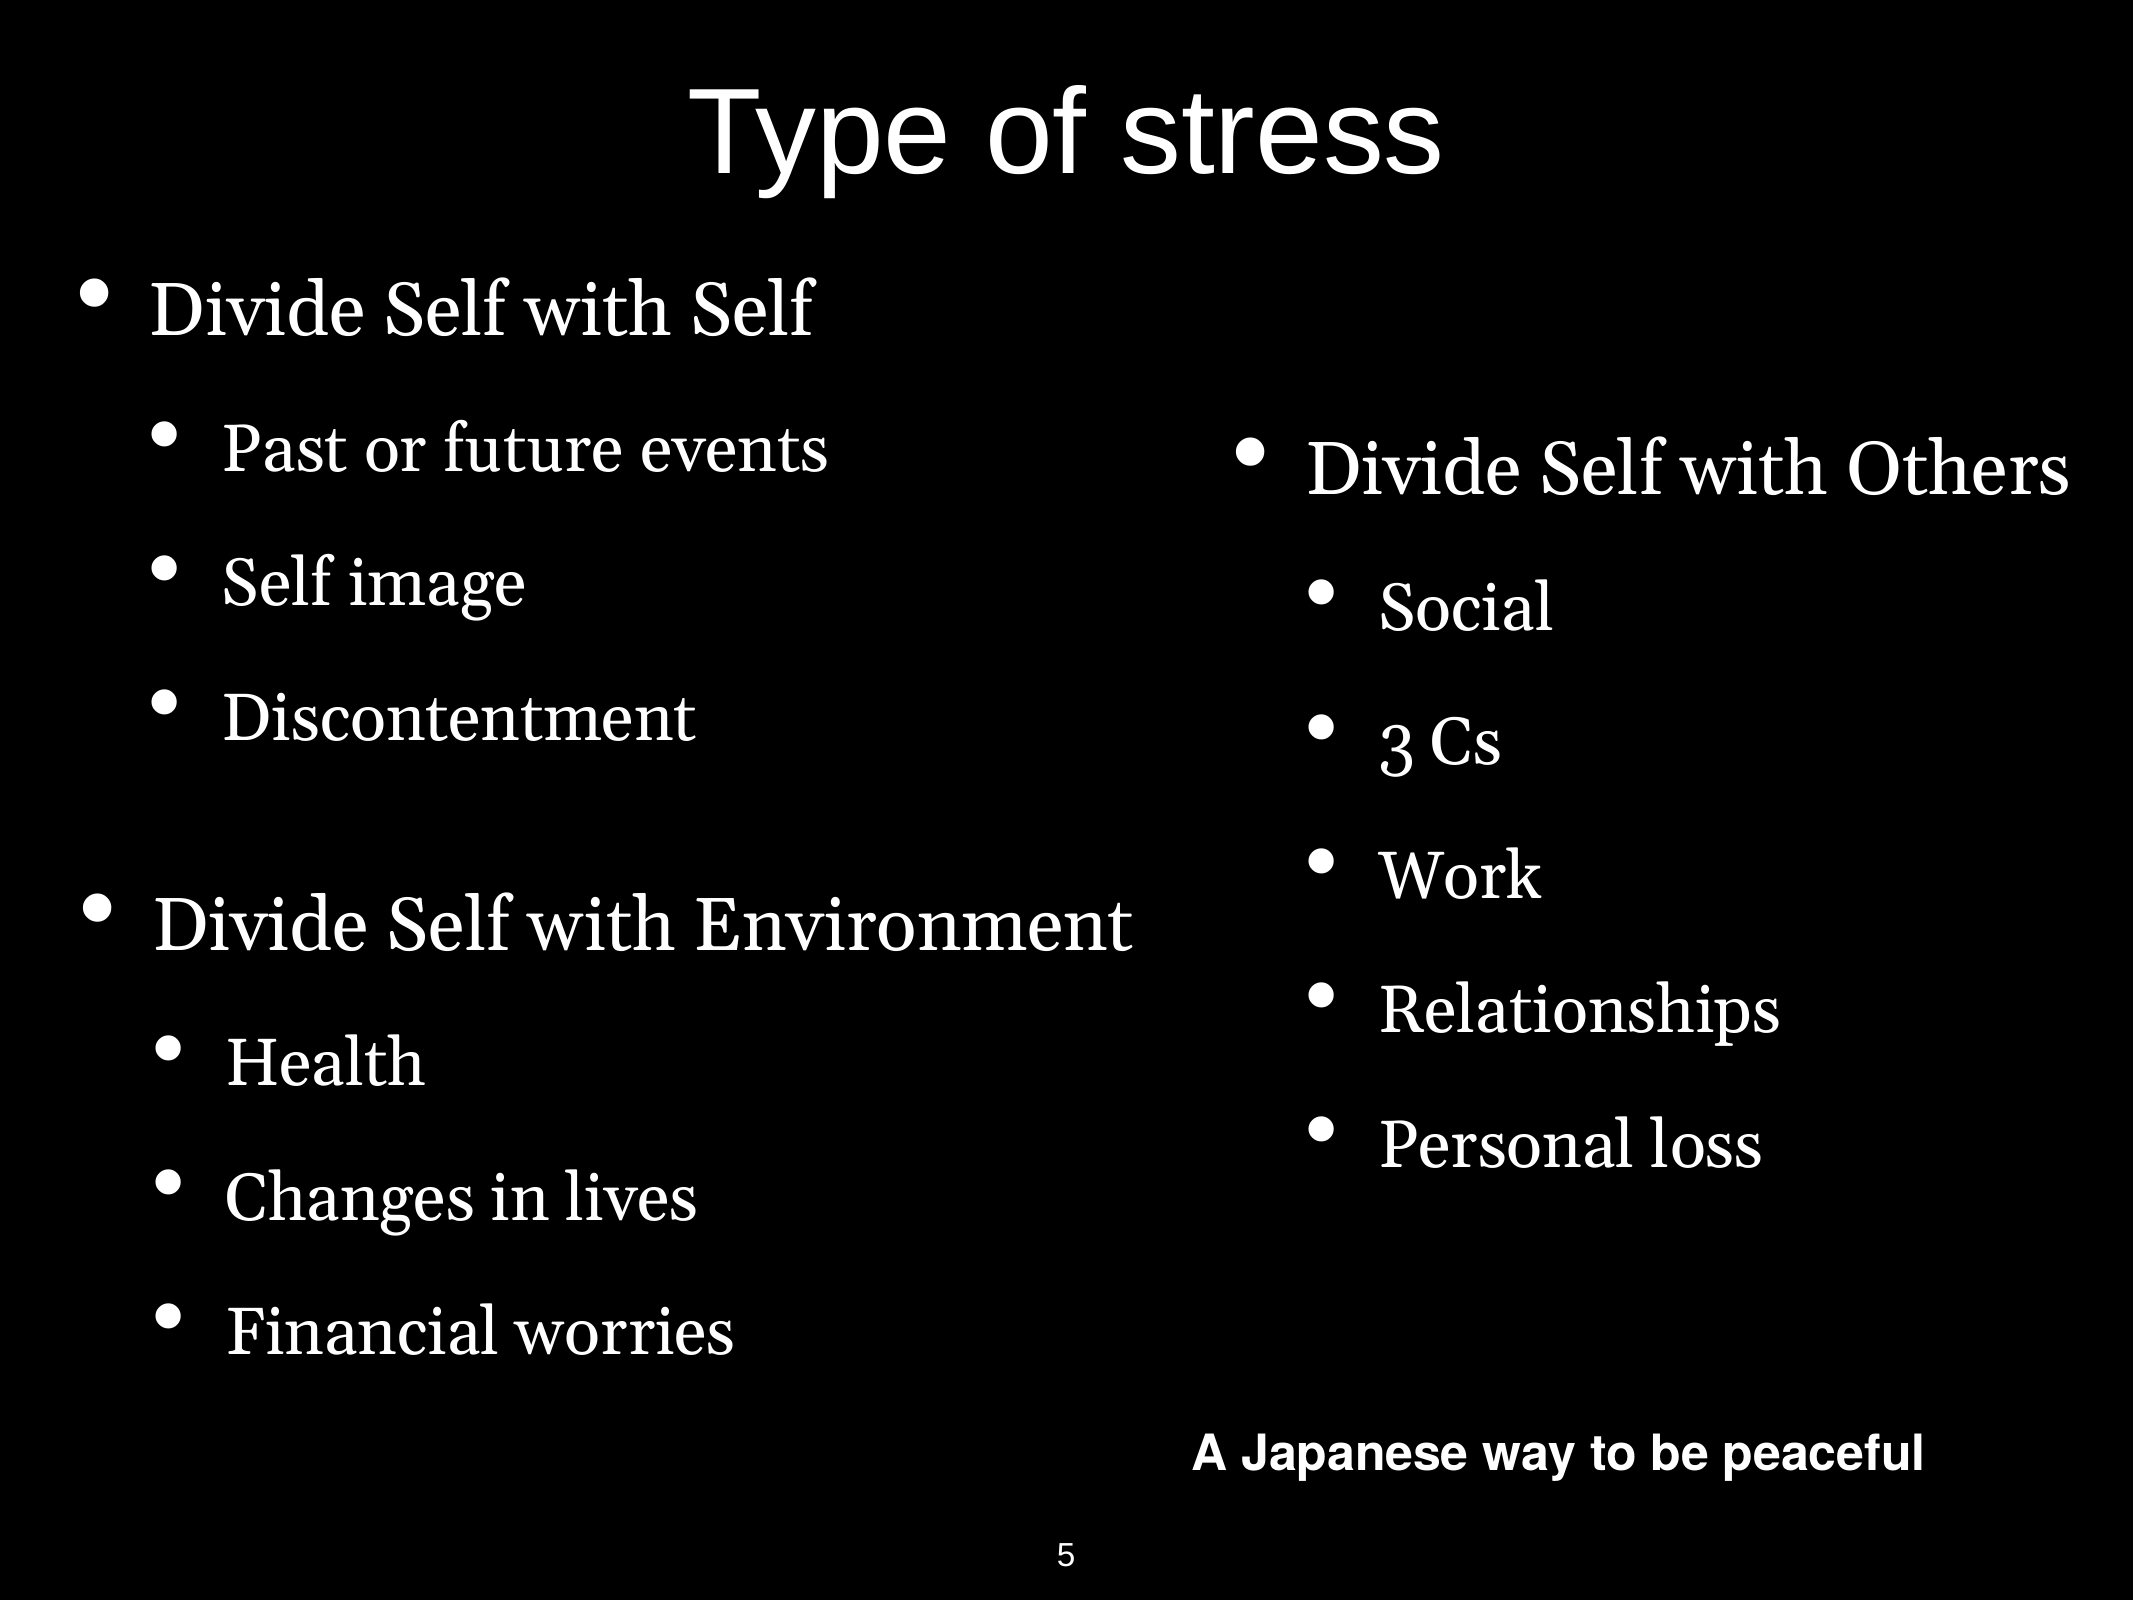

# Type of stress
Divide Self with Self
Past or future events
Self image
Discontentment
Divide Self with Others
Social
3 Cs
Work
Relationships
Personal loss
Divide Self with Environment
Health
Changes in lives
Financial worries
A Japanese way to be peaceful
5